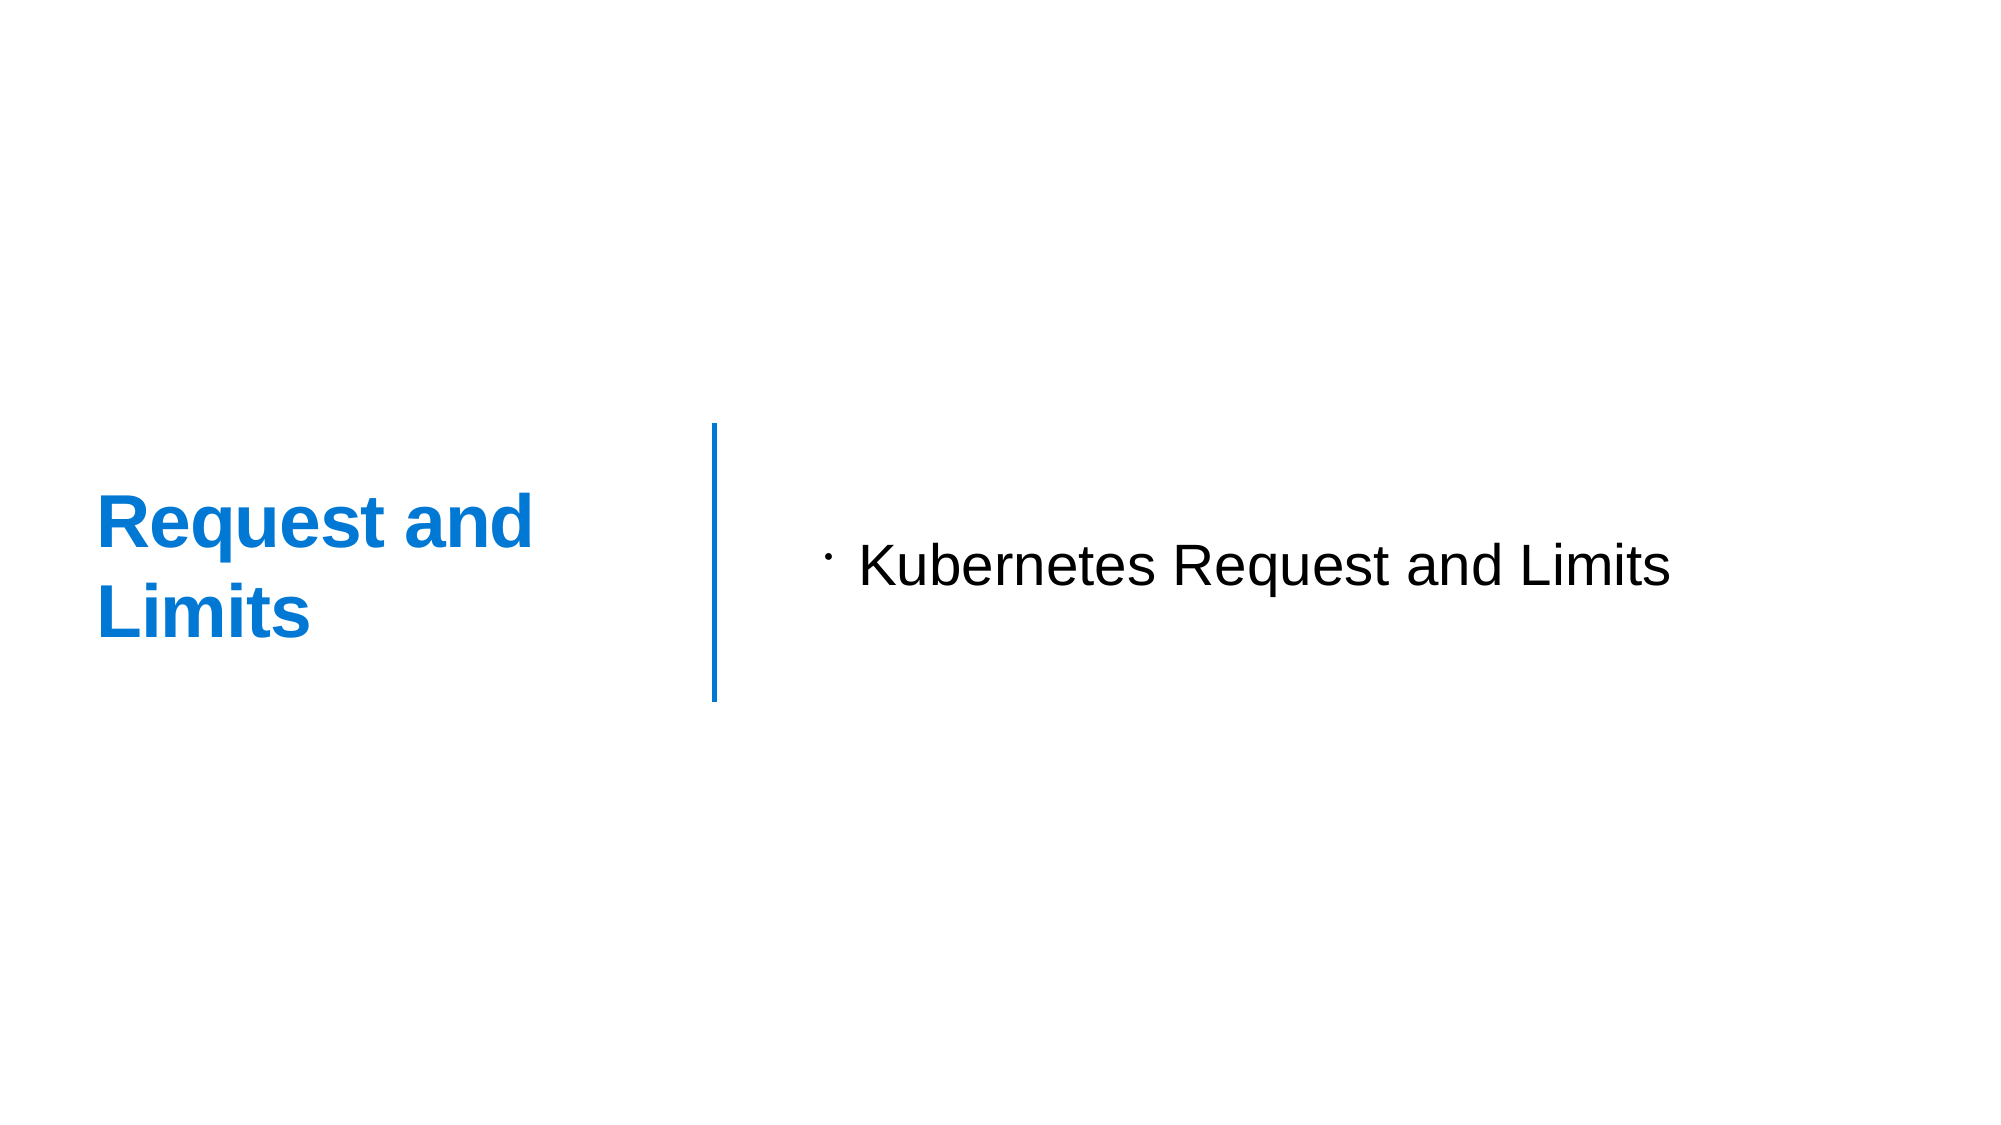

# Request and Limits
Kubernetes Request and Limits